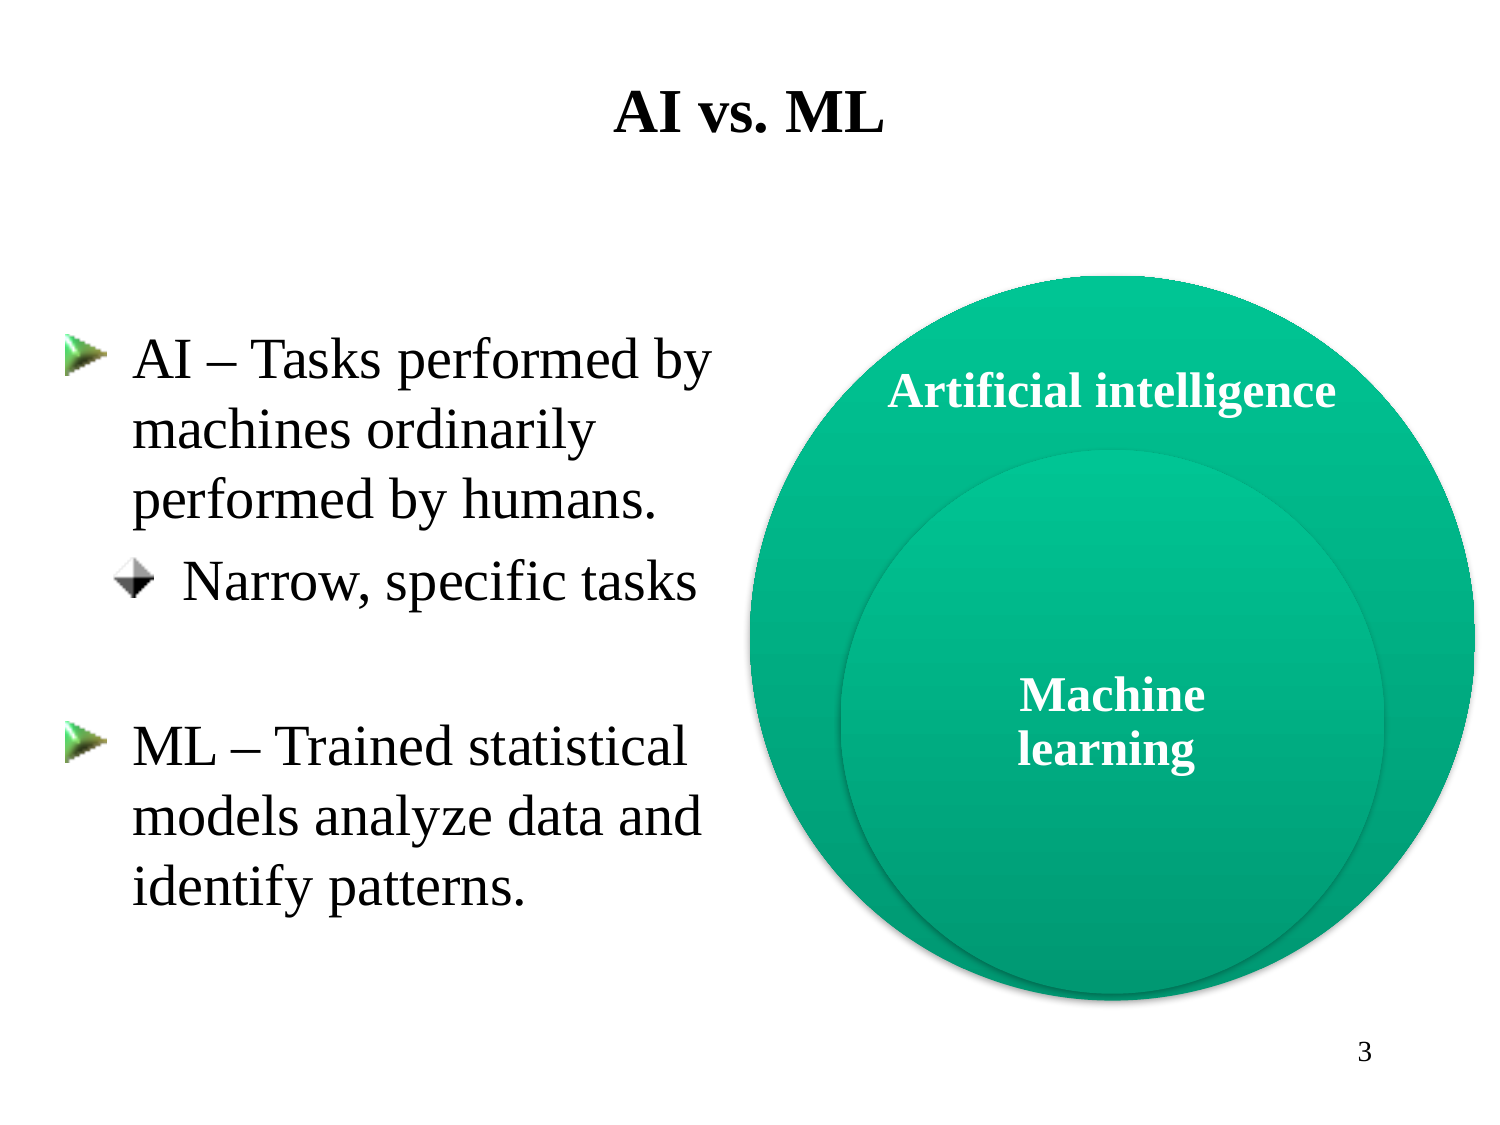

AI vs. ML
Artificial intelligence
Machine learning
AI – Tasks performed by machines ordinarily performed by humans.
 Narrow, specific tasks

ML – Trained statistical models analyze data and identify patterns.
3